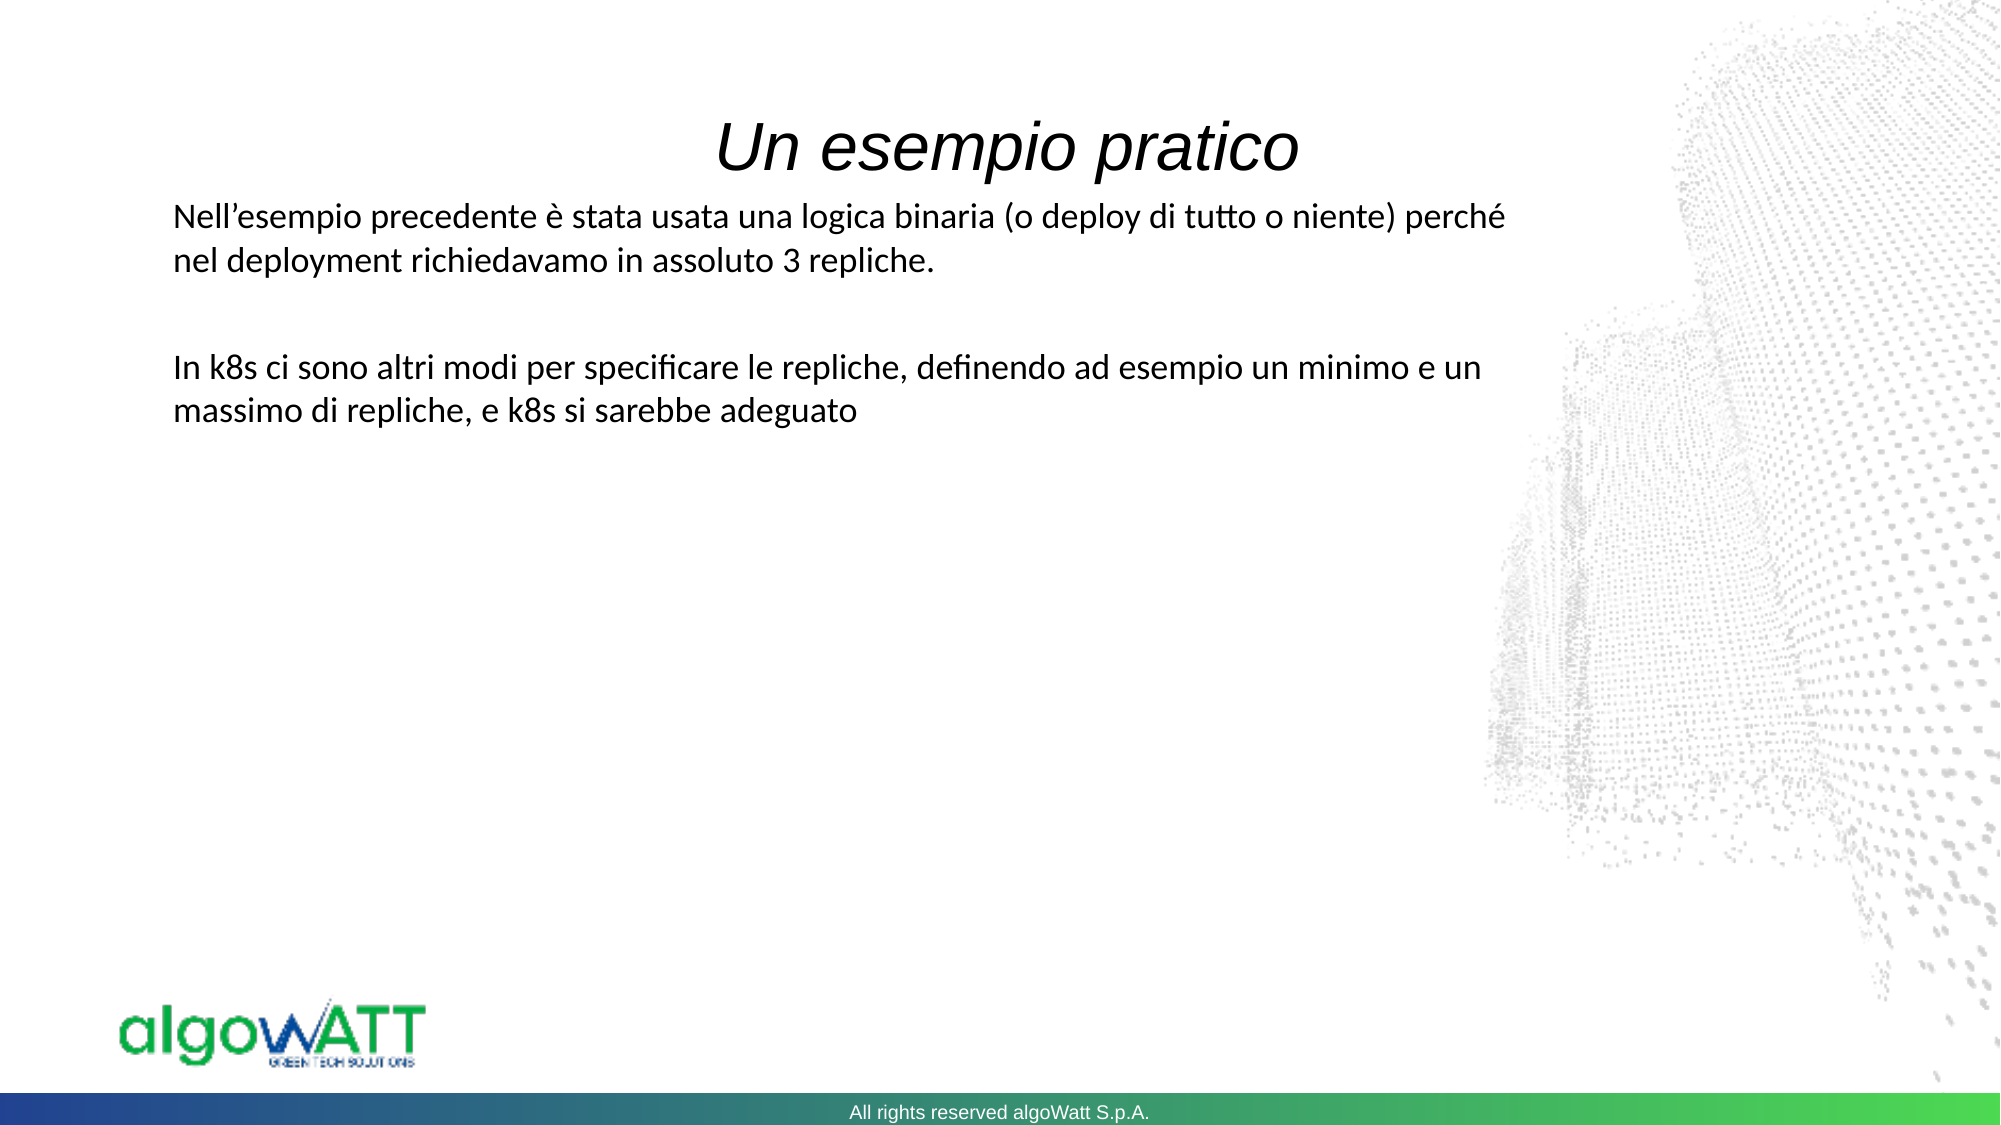

Un esempio pratico

Nell’esempio precedente è stata usata una logica binaria (o deploy di tutto o niente) perché nel deployment richiedavamo in assoluto 3 repliche.

In k8s ci sono altri modi per specificare le repliche, definendo ad esempio un minimo e un massimo di repliche, e k8s si sarebbe adeguato

All rights reserved algoWatt S.p.A.